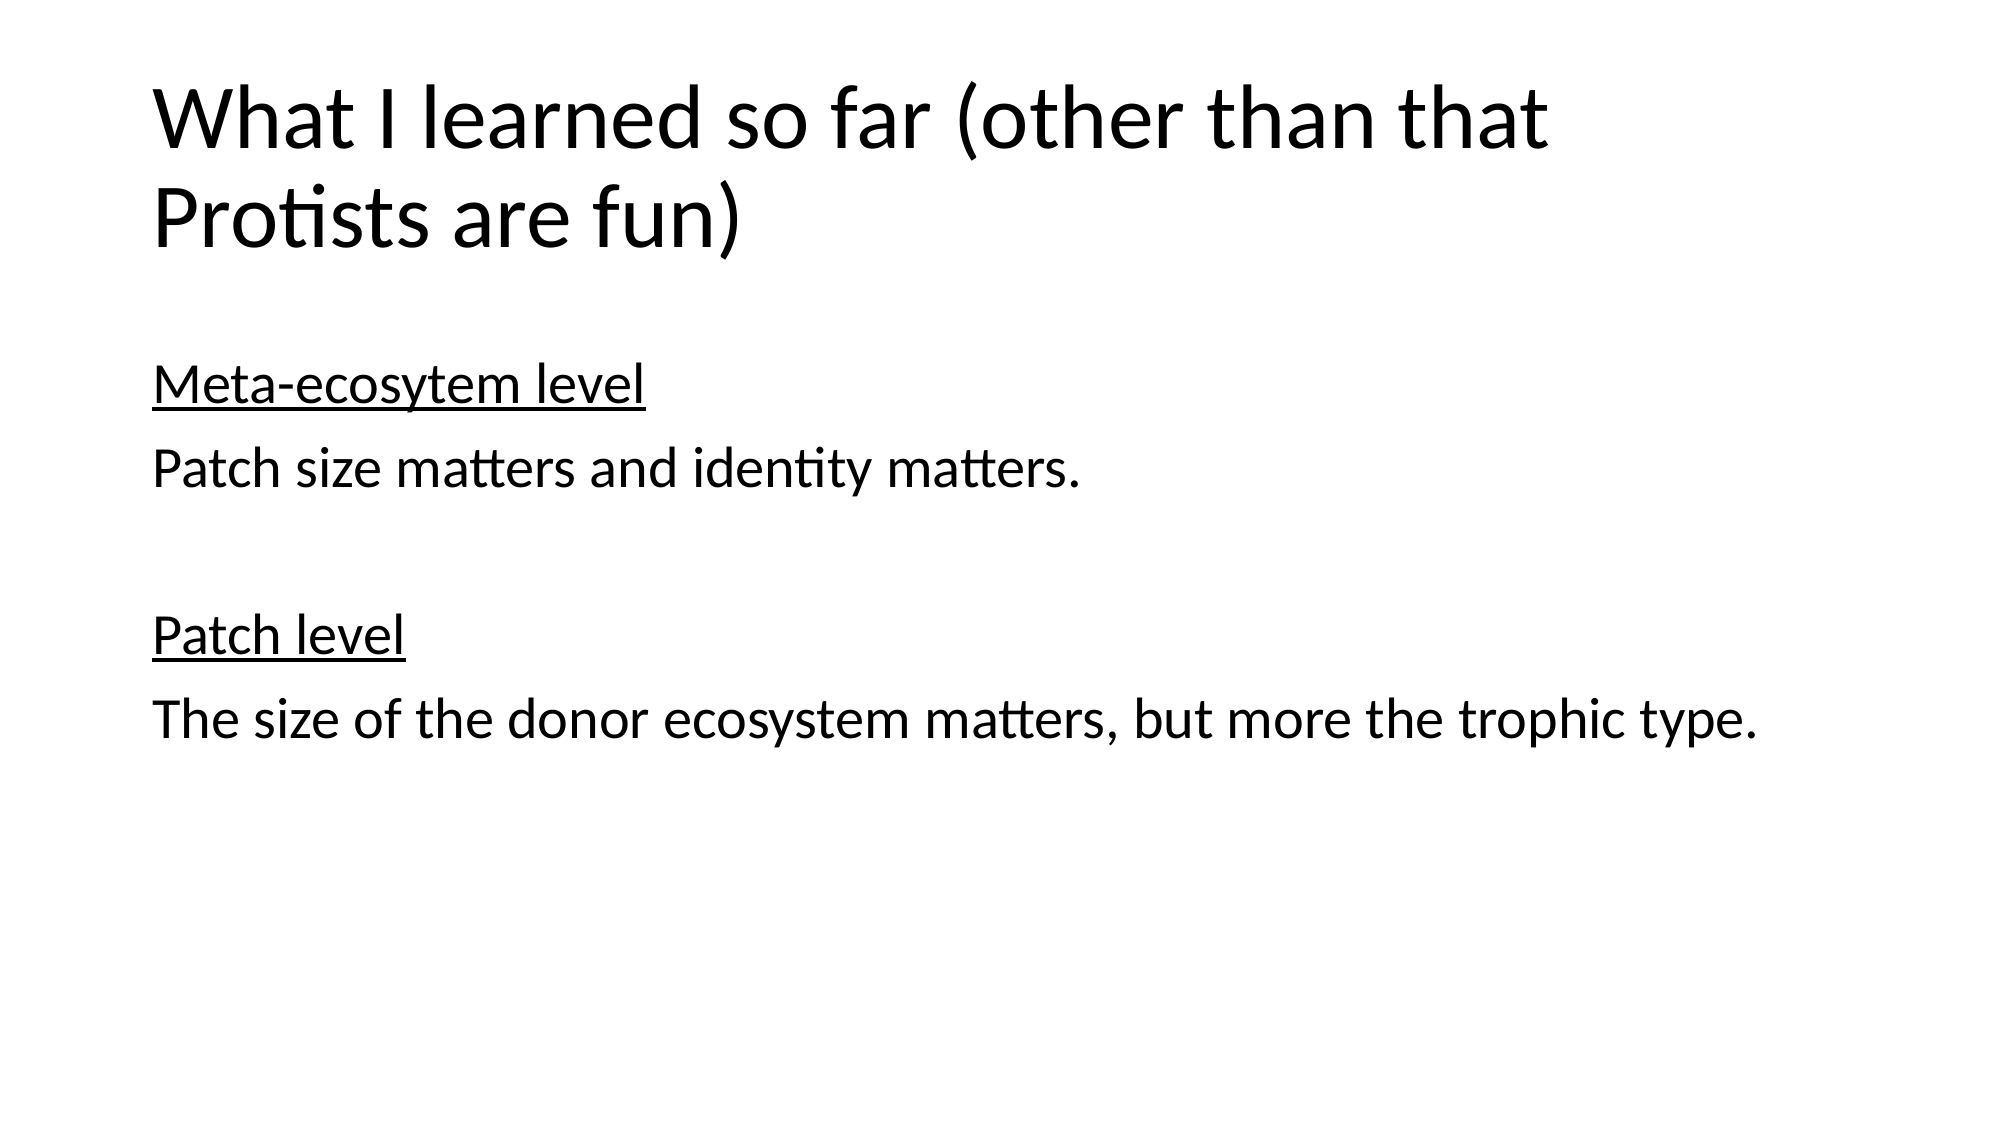

# What I learned so far (other than that Protists are fun)
Meta-ecosytem level
Patch size matters and identity matters.

Patch level
The size of the donor ecosystem matters, but more the trophic type.